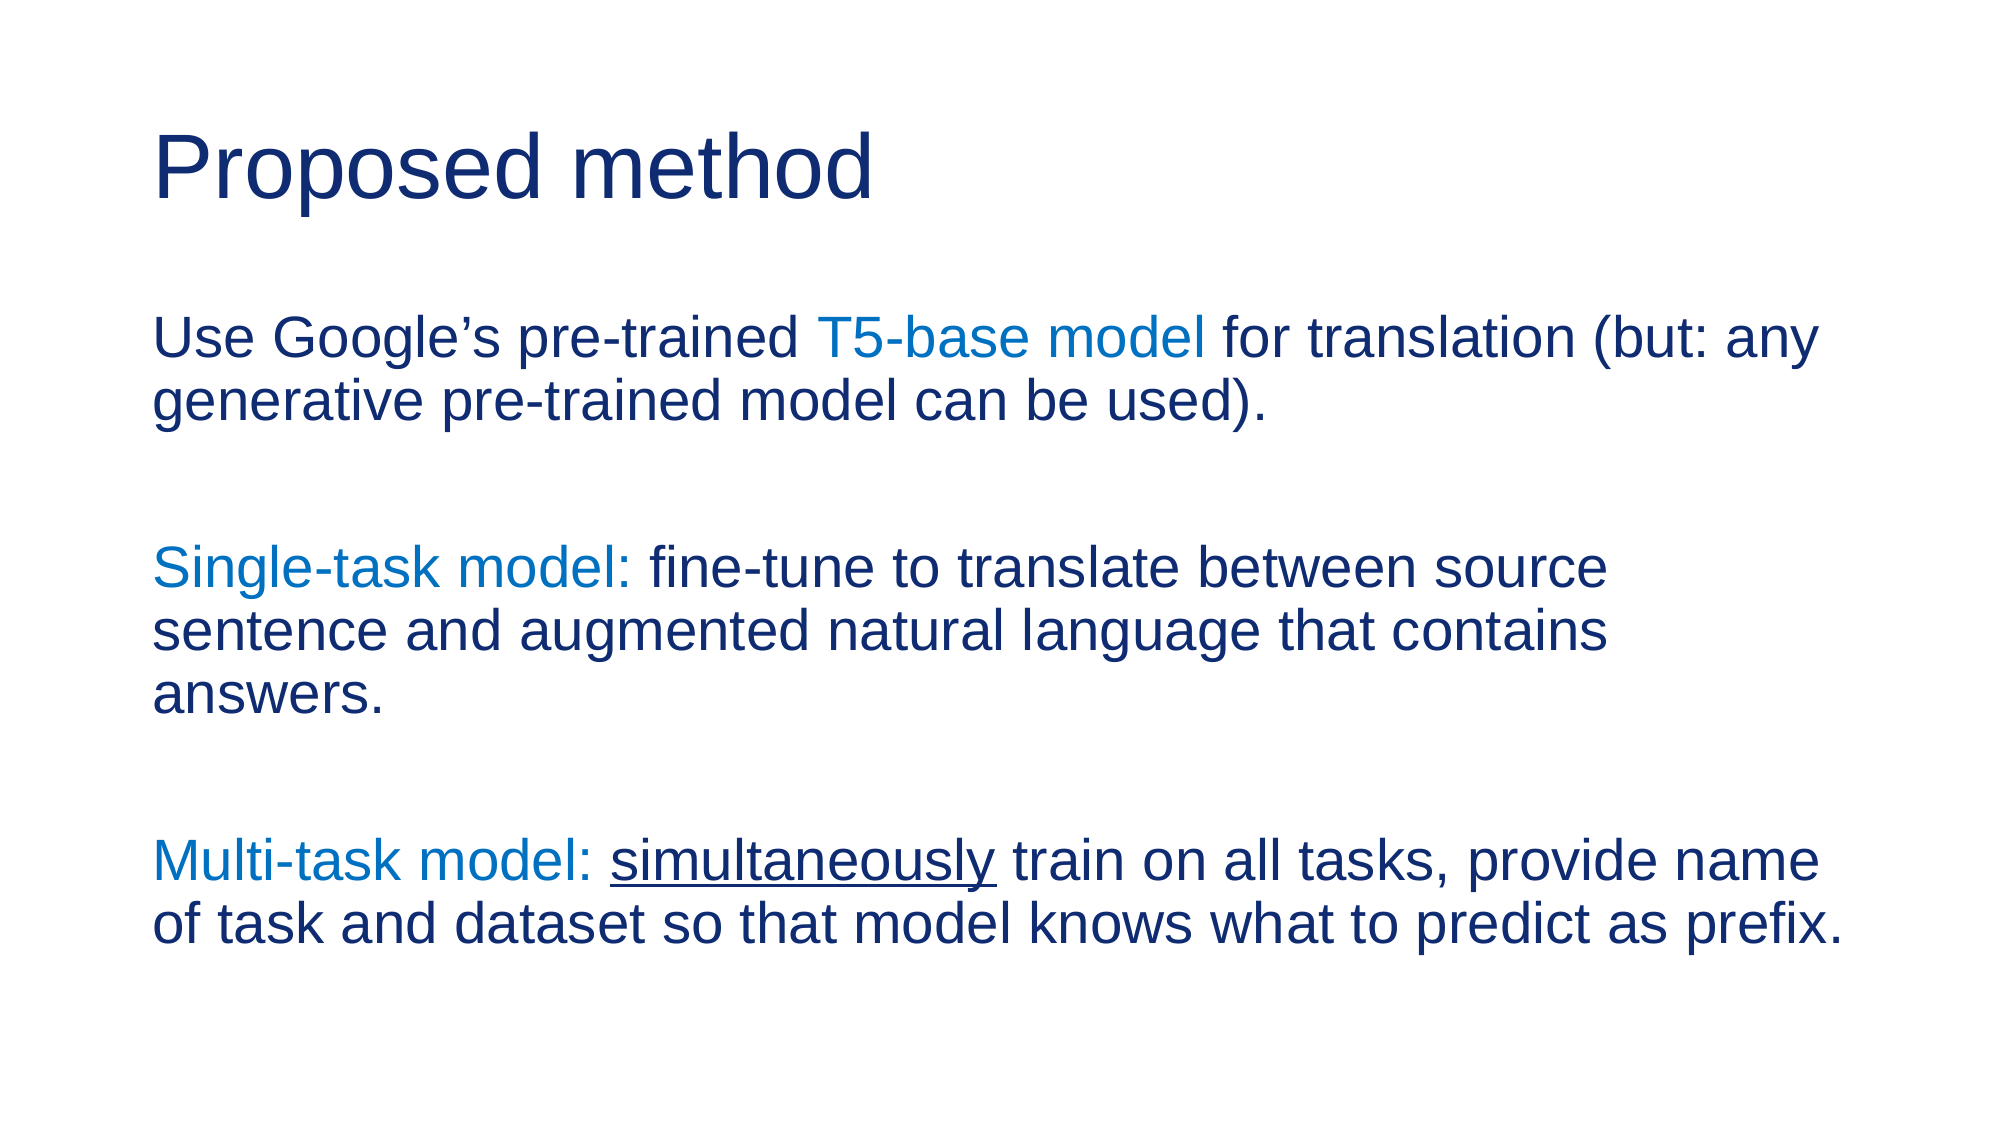

# Proposed method
Use Google’s pre-trained T5-base model for translation (but: any generative pre-trained model can be used).

Single-task model: fine-tune to translate between source sentence and augmented natural language that contains answers.

Multi-task model: simultaneously train on all tasks, provide name of task and dataset so that model knows what to predict as prefix.